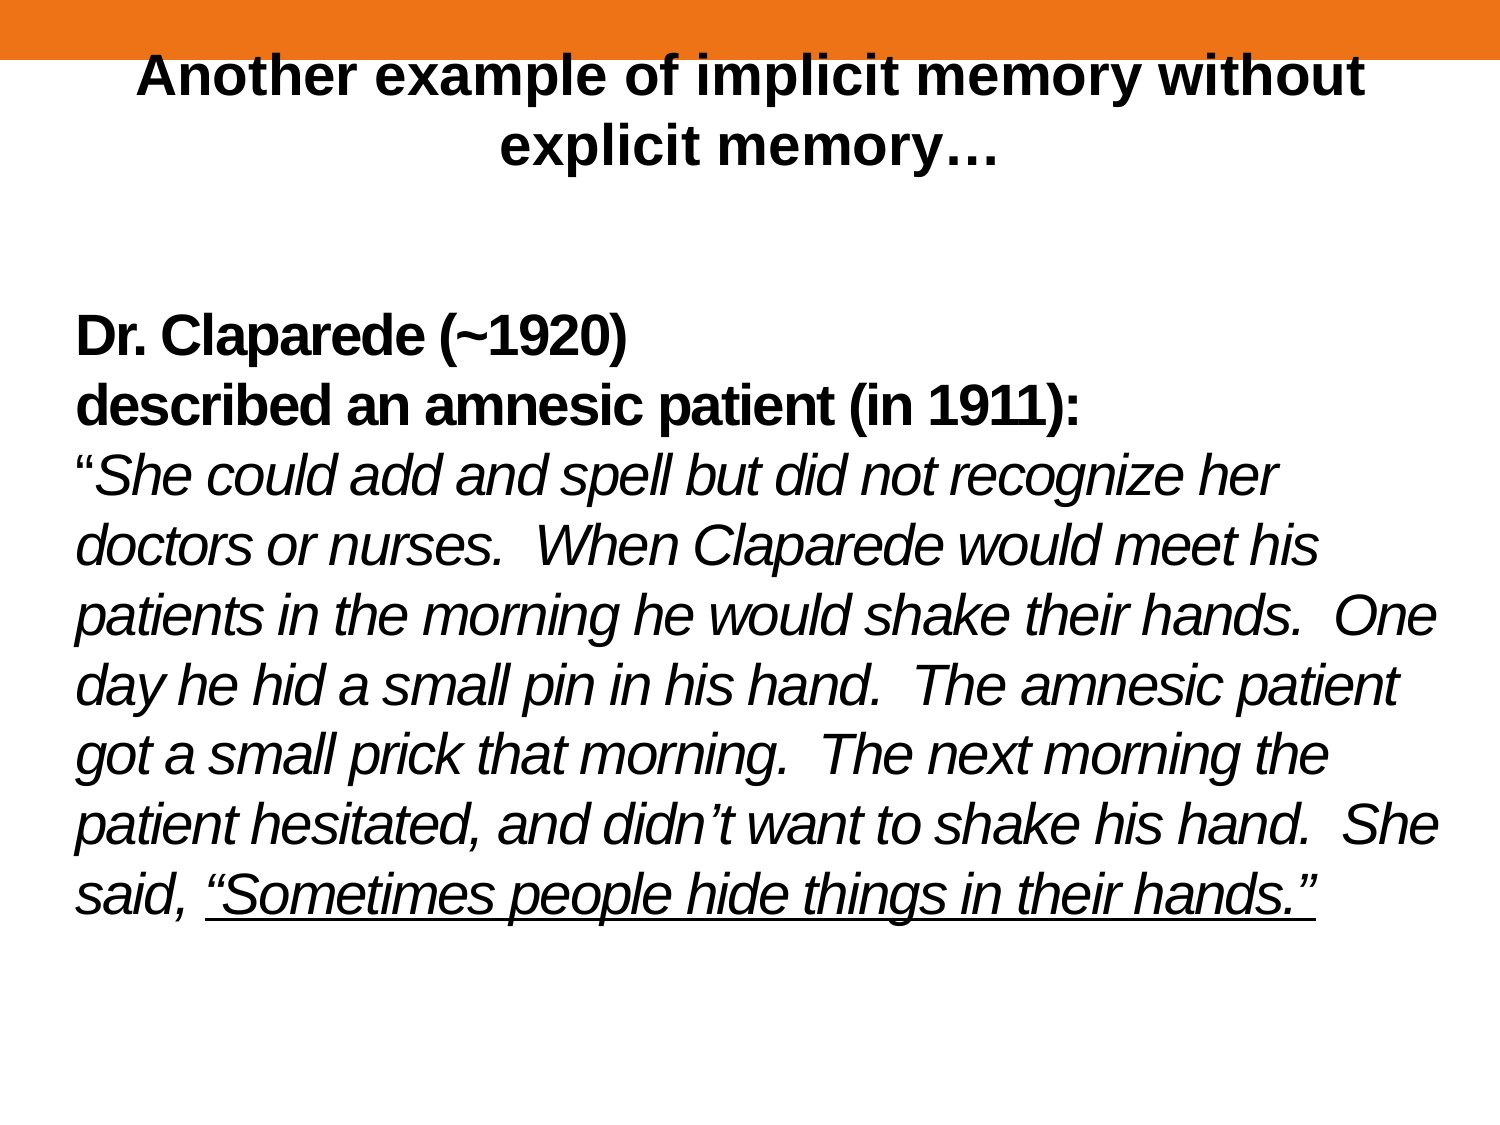

Another example of implicit memory without explicit memory…
# Dr. Claparede (~1920) described an amnesic patient (in 1911): “She could add and spell but did not recognize her doctors or nurses.  When Claparede would meet his patients in the morning he would shake their hands.  One day he hid a small pin in his hand.  The amnesic patient got a small prick that morning.  The next morning the patient hesitated, and didn’t want to shake his hand.  She said, “Sometimes people hide things in their hands.”